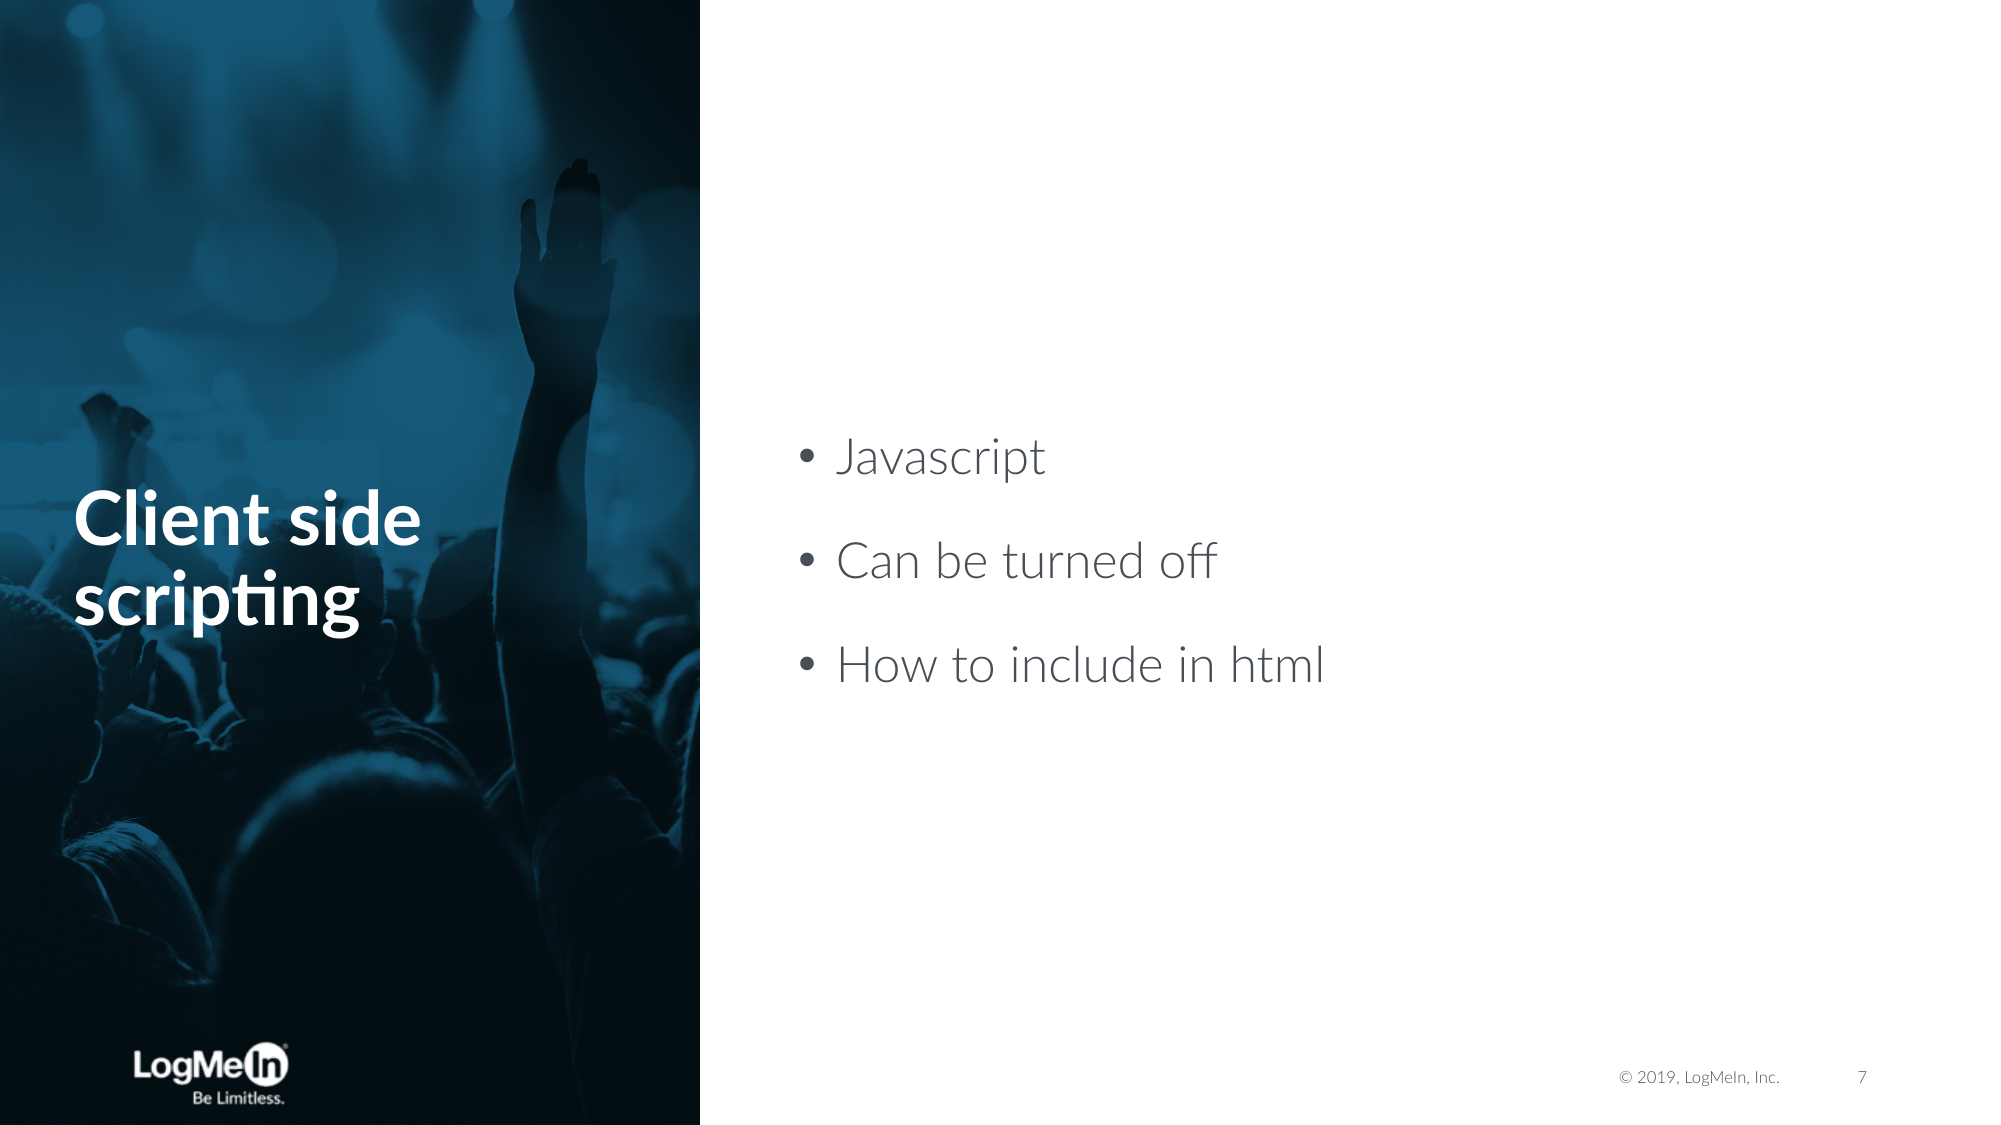

# Client side scripting
Javascript
Can be turned off
How to include in html